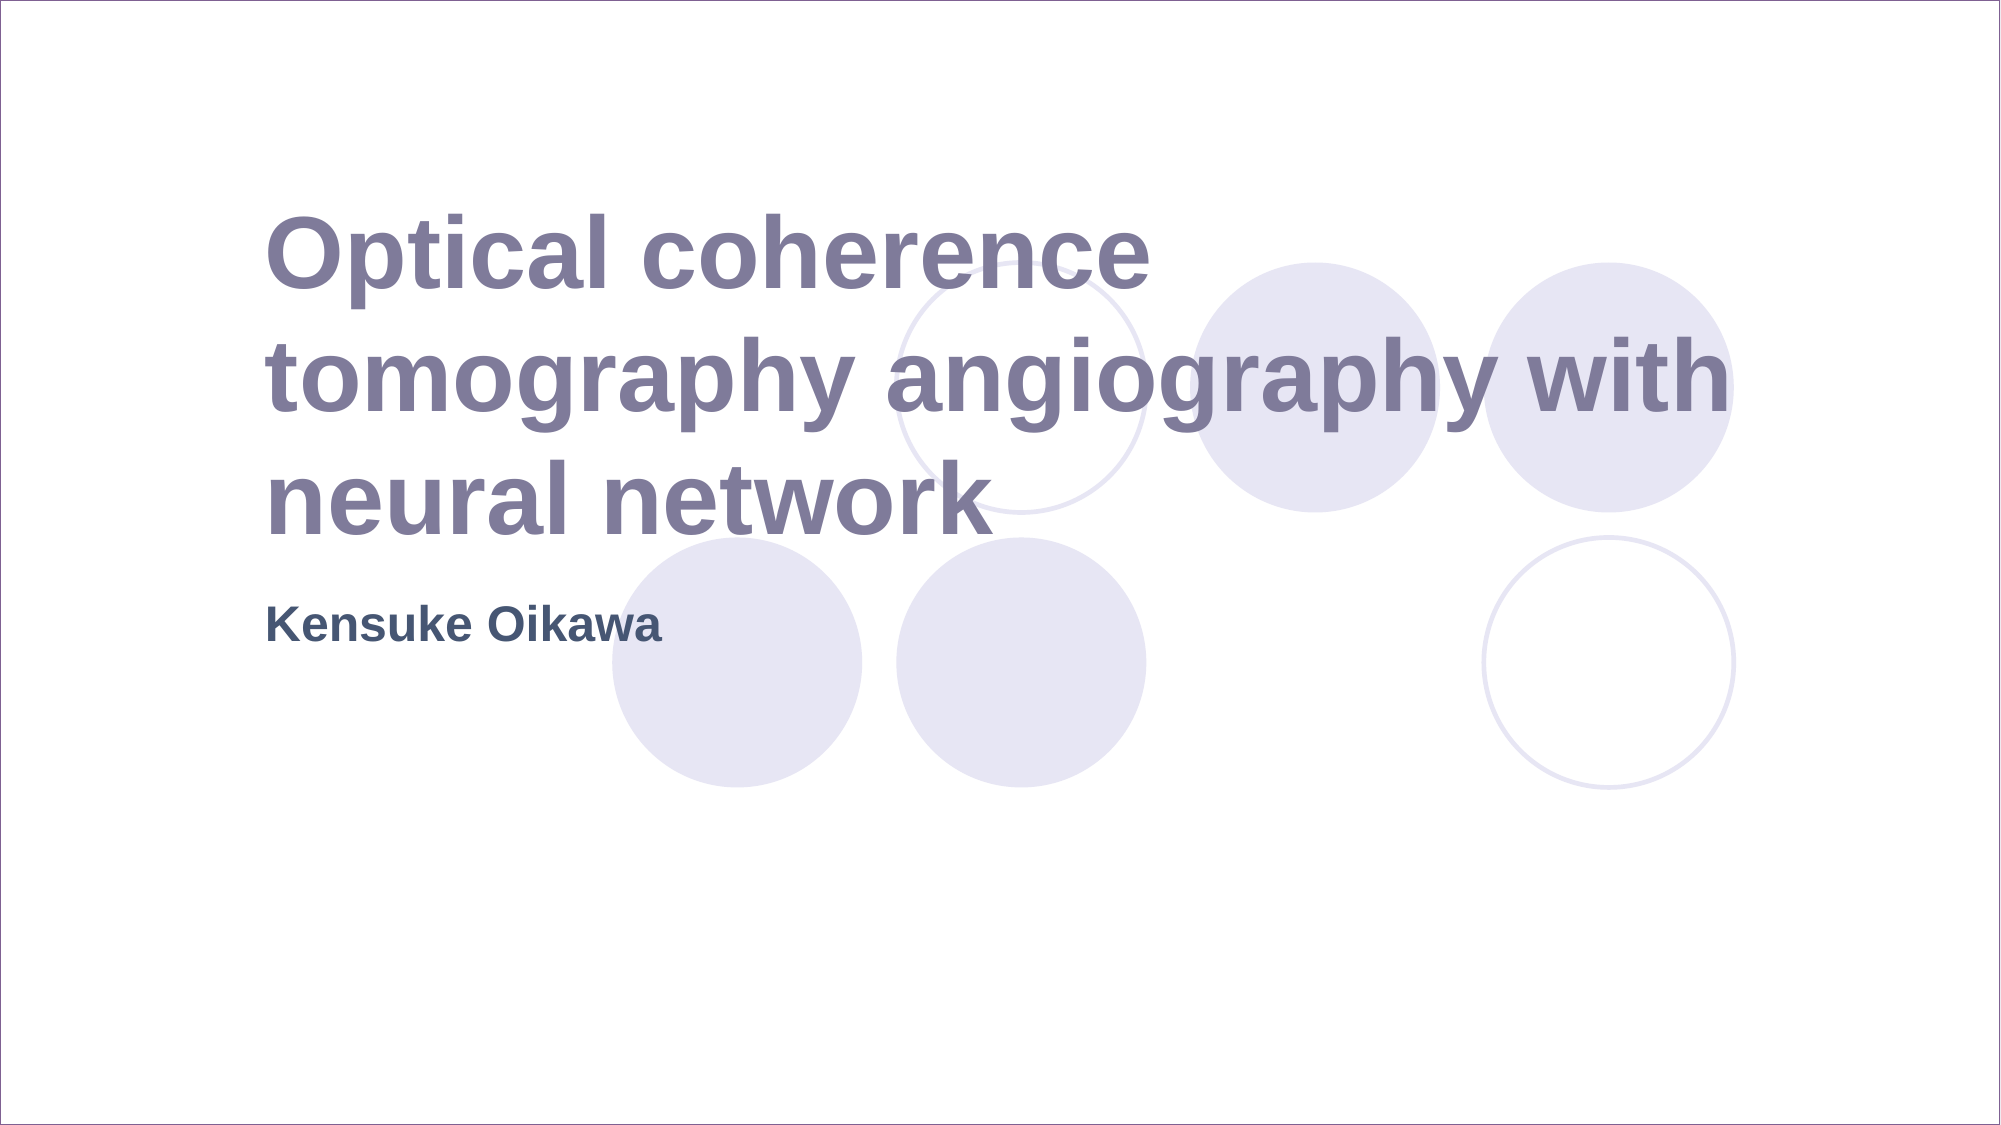

# Optical coherence tomography angiography with neural network
Kensuke Oikawa